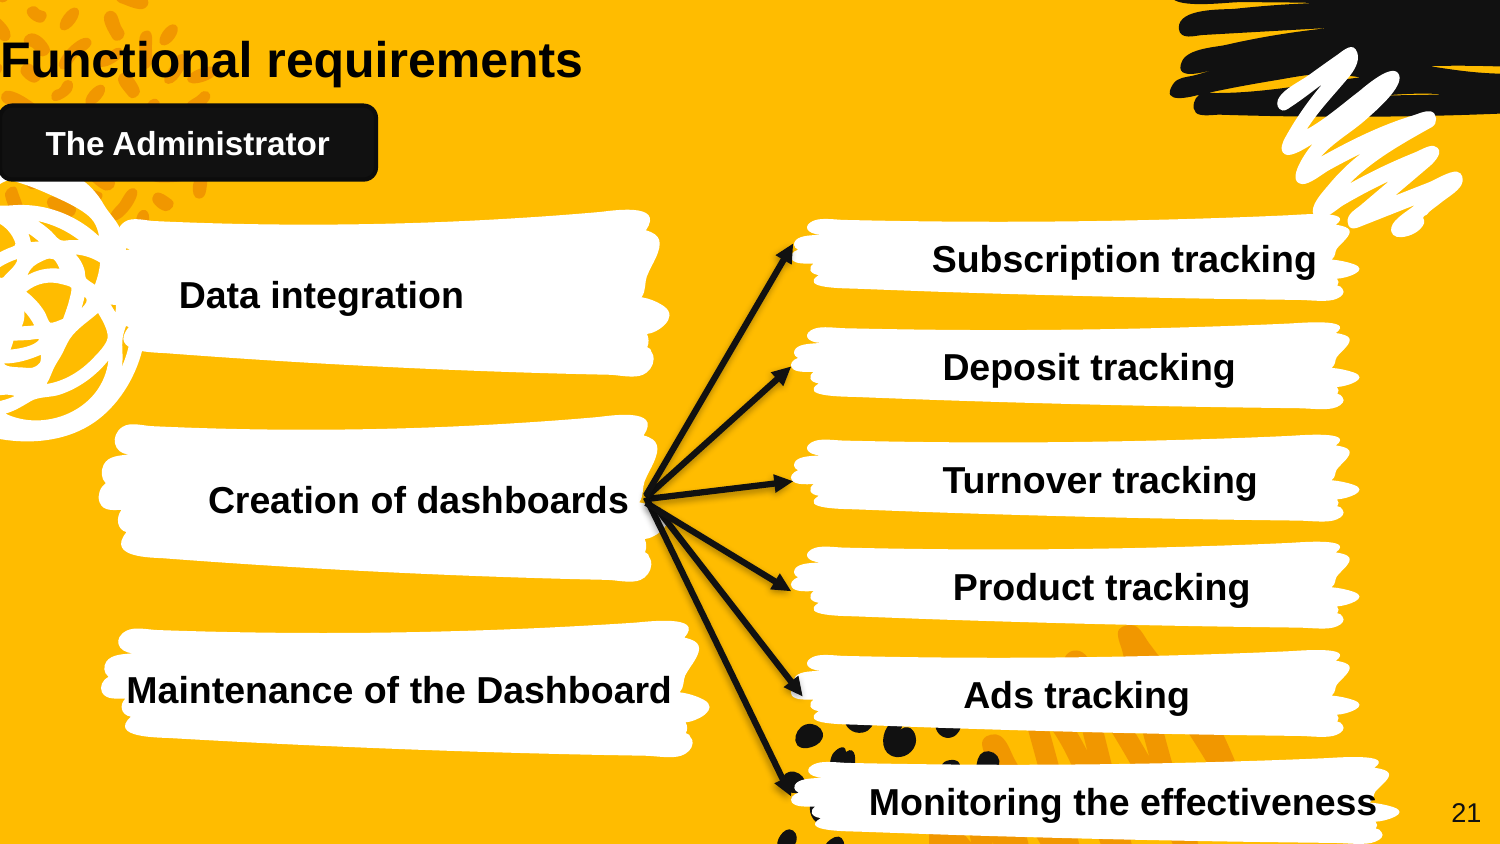

Functional requirements
The Administrator
      Data integration
            Subscription tracking
             Deposit tracking
         Creation of dashboards
             Turnover tracking
              Product tracking
 Maintenance of the Dashboard
               Ads tracking
      Monitoring the effectiveness
21